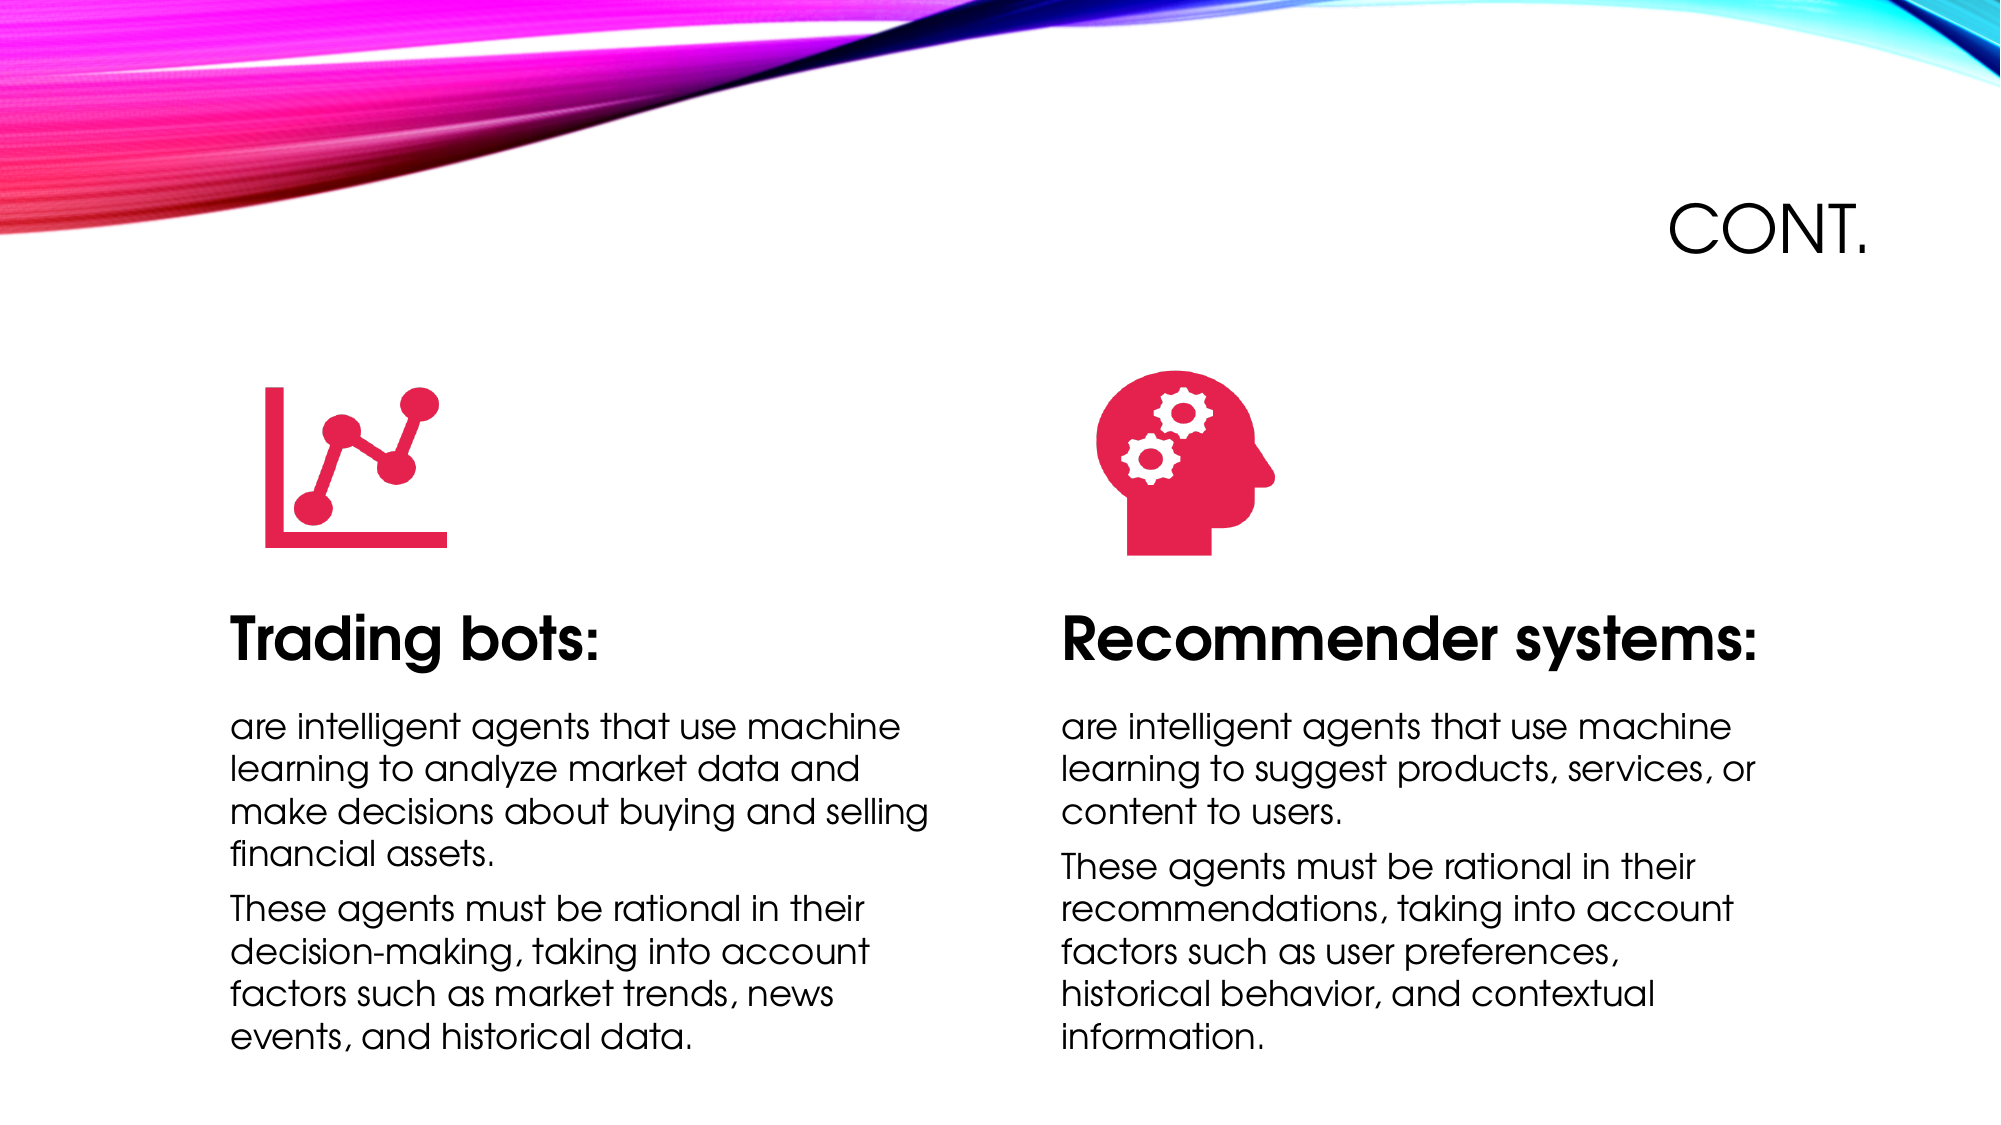

# Cont.
Trading bots:
are intelligent agents that use machine learning to analyze market data and make decisions about buying and selling financial assets.
These agents must be rational in their decision-making, taking into account factors such as market trends, news events, and historical data.
Recommender systems:
are intelligent agents that use machine learning to suggest products, services, or content to users.
These agents must be rational in their recommendations, taking into account factors such as user preferences, historical behavior, and contextual information.